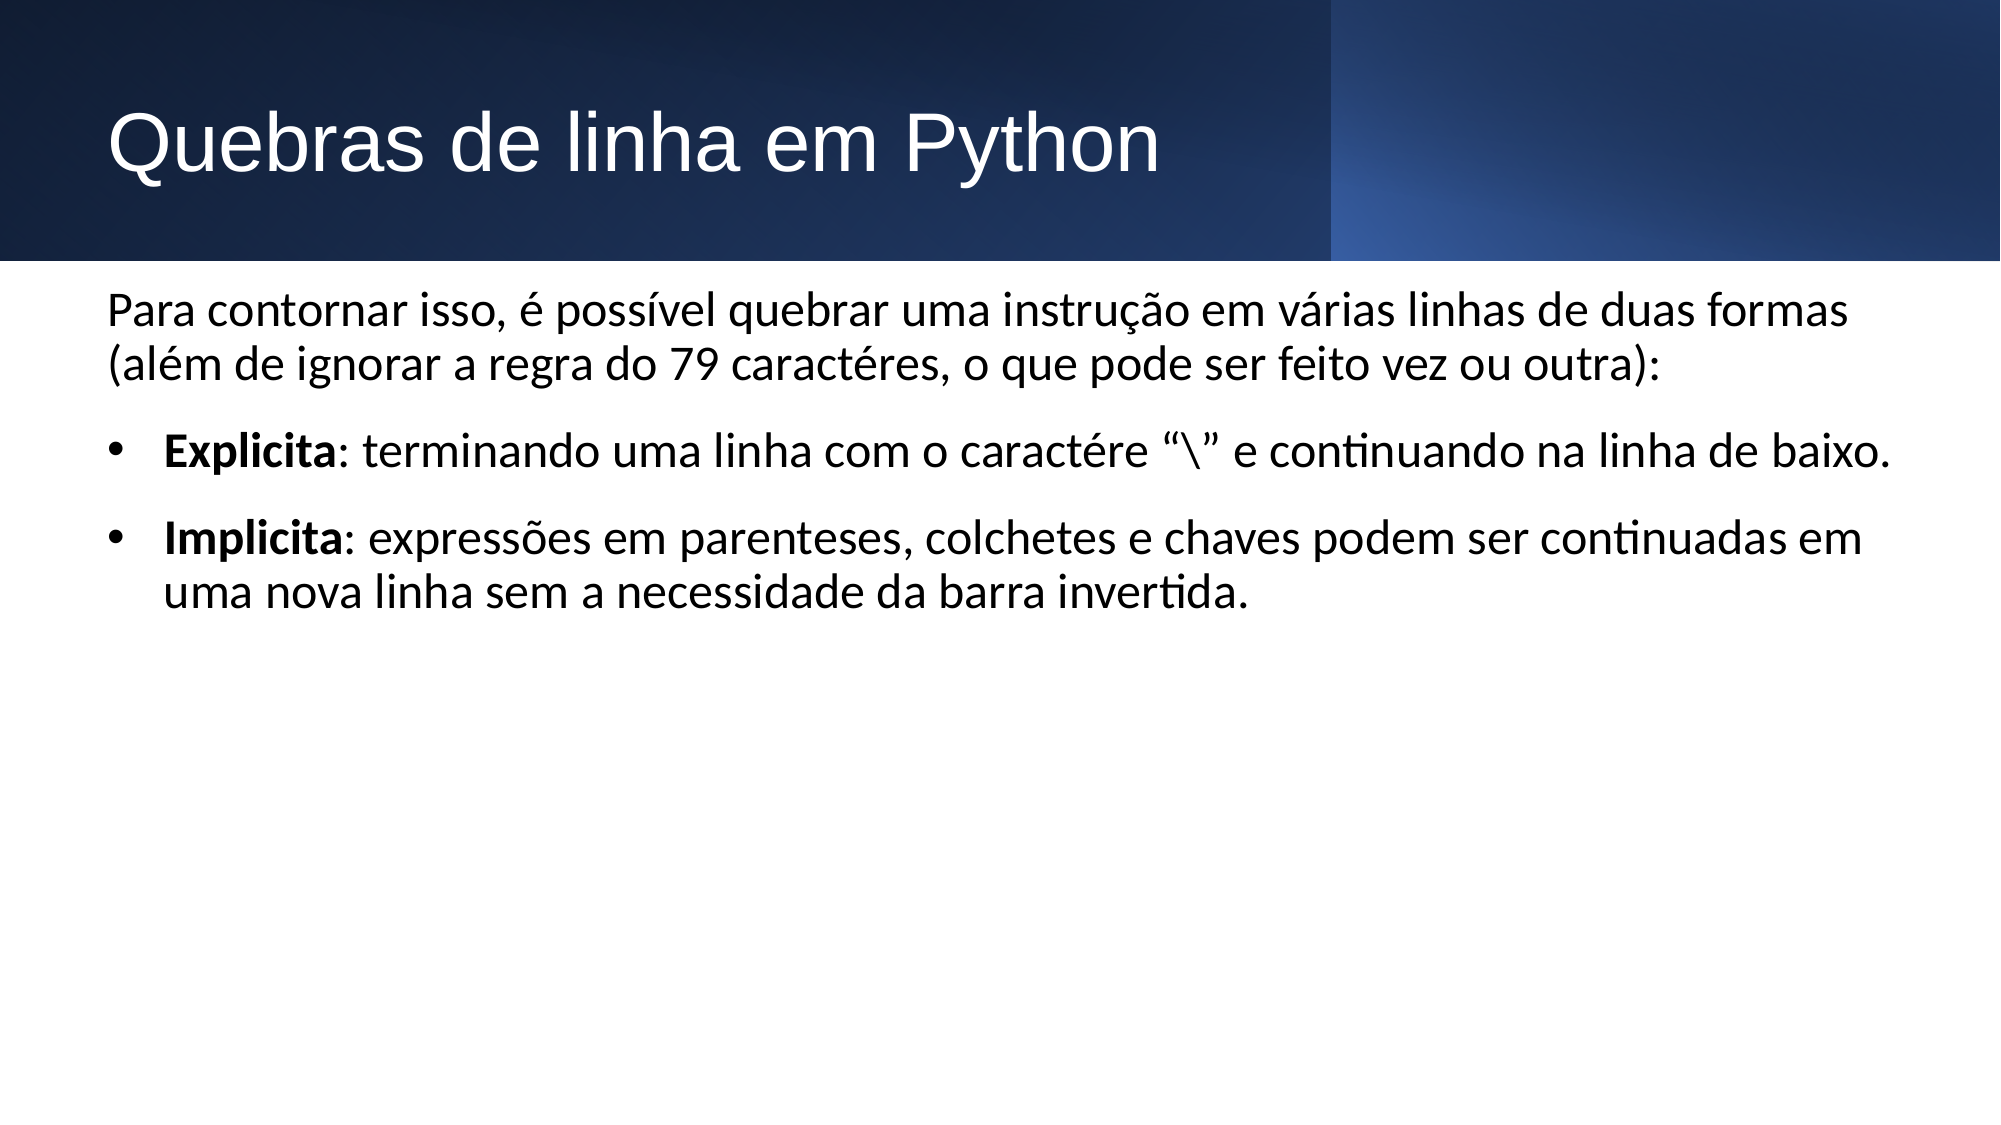

# Quebras de linha em Python
Para contornar isso, é possível quebrar uma instrução em várias linhas de duas formas (além de ignorar a regra do 79 caractéres, o que pode ser feito vez ou outra):
Explicita: terminando uma linha com o caractére “\” e continuando na linha de baixo.
Implicita: expressões em parenteses, colchetes e chaves podem ser continuadas em uma nova linha sem a necessidade da barra invertida.